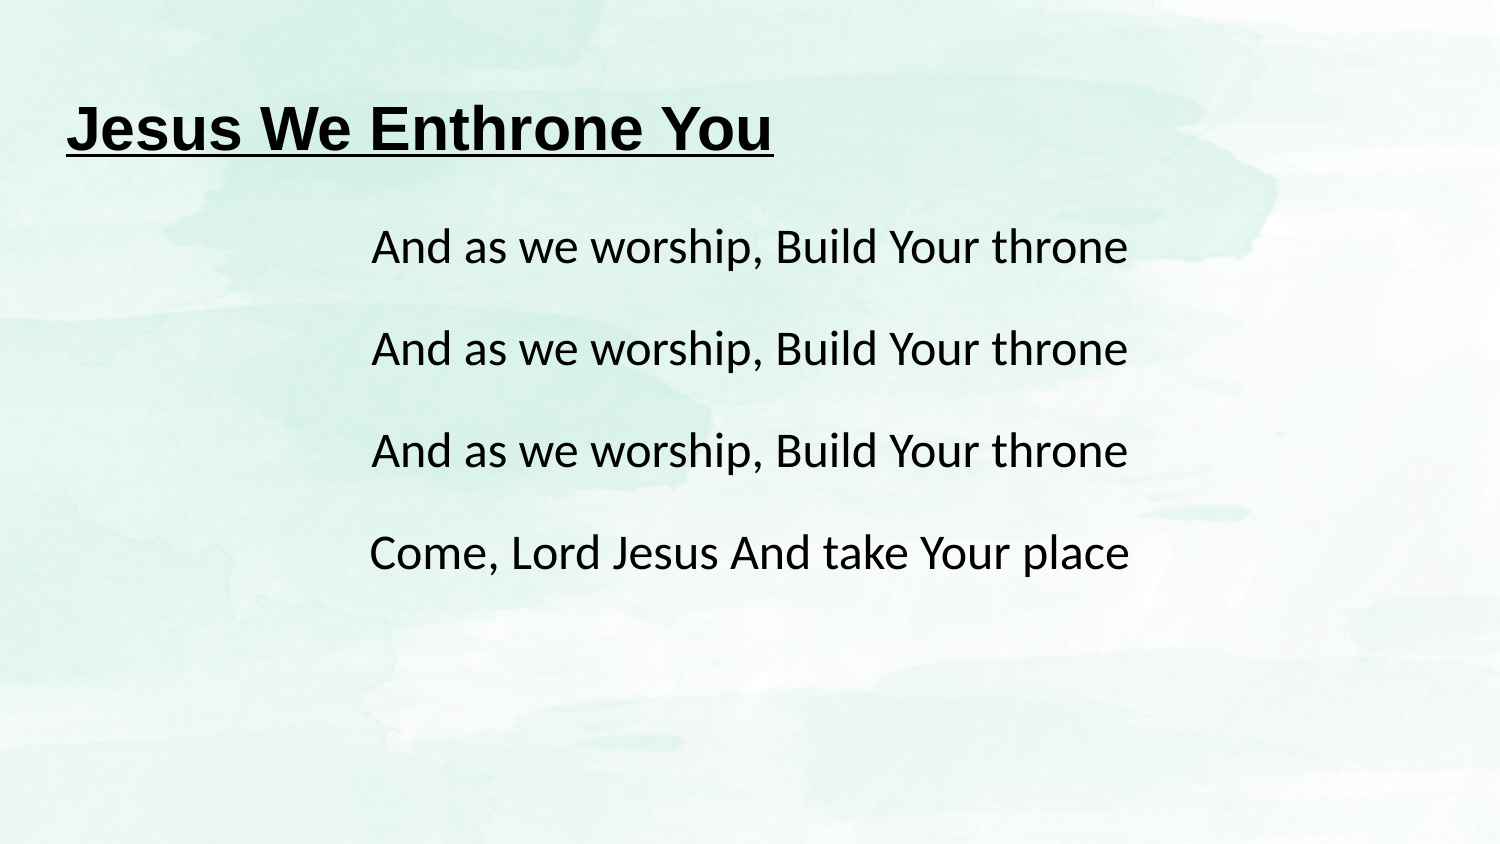

# Jesus We Enthrone You
And as we worship, Build Your throne
And as we worship, Build Your throne
And as we worship, Build Your throne
Come, Lord Jesus And take Your place